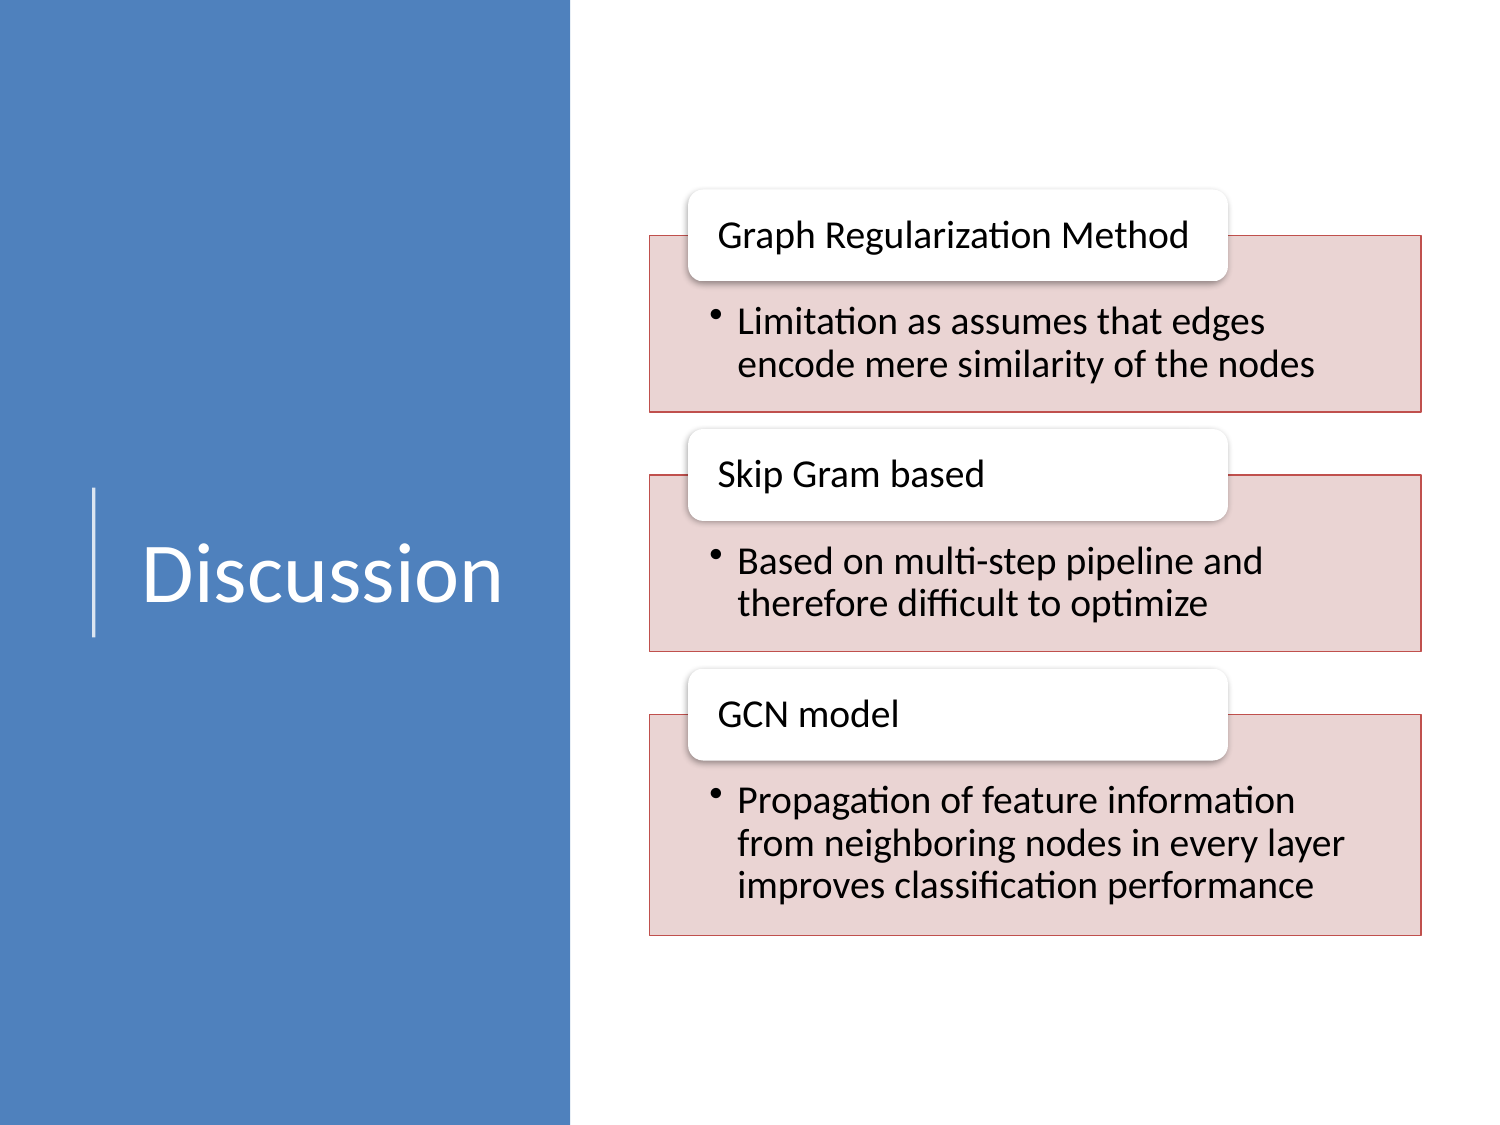

Limitation as assumes that edges encode mere similarity of the nodes
Graph Regularization Method
Based on multi-step pipeline and therefore difficult to optimize
Skip Gram based
Propagation of feature information from neighboring nodes in every layer improves classification performance
GCN model
# Discussion